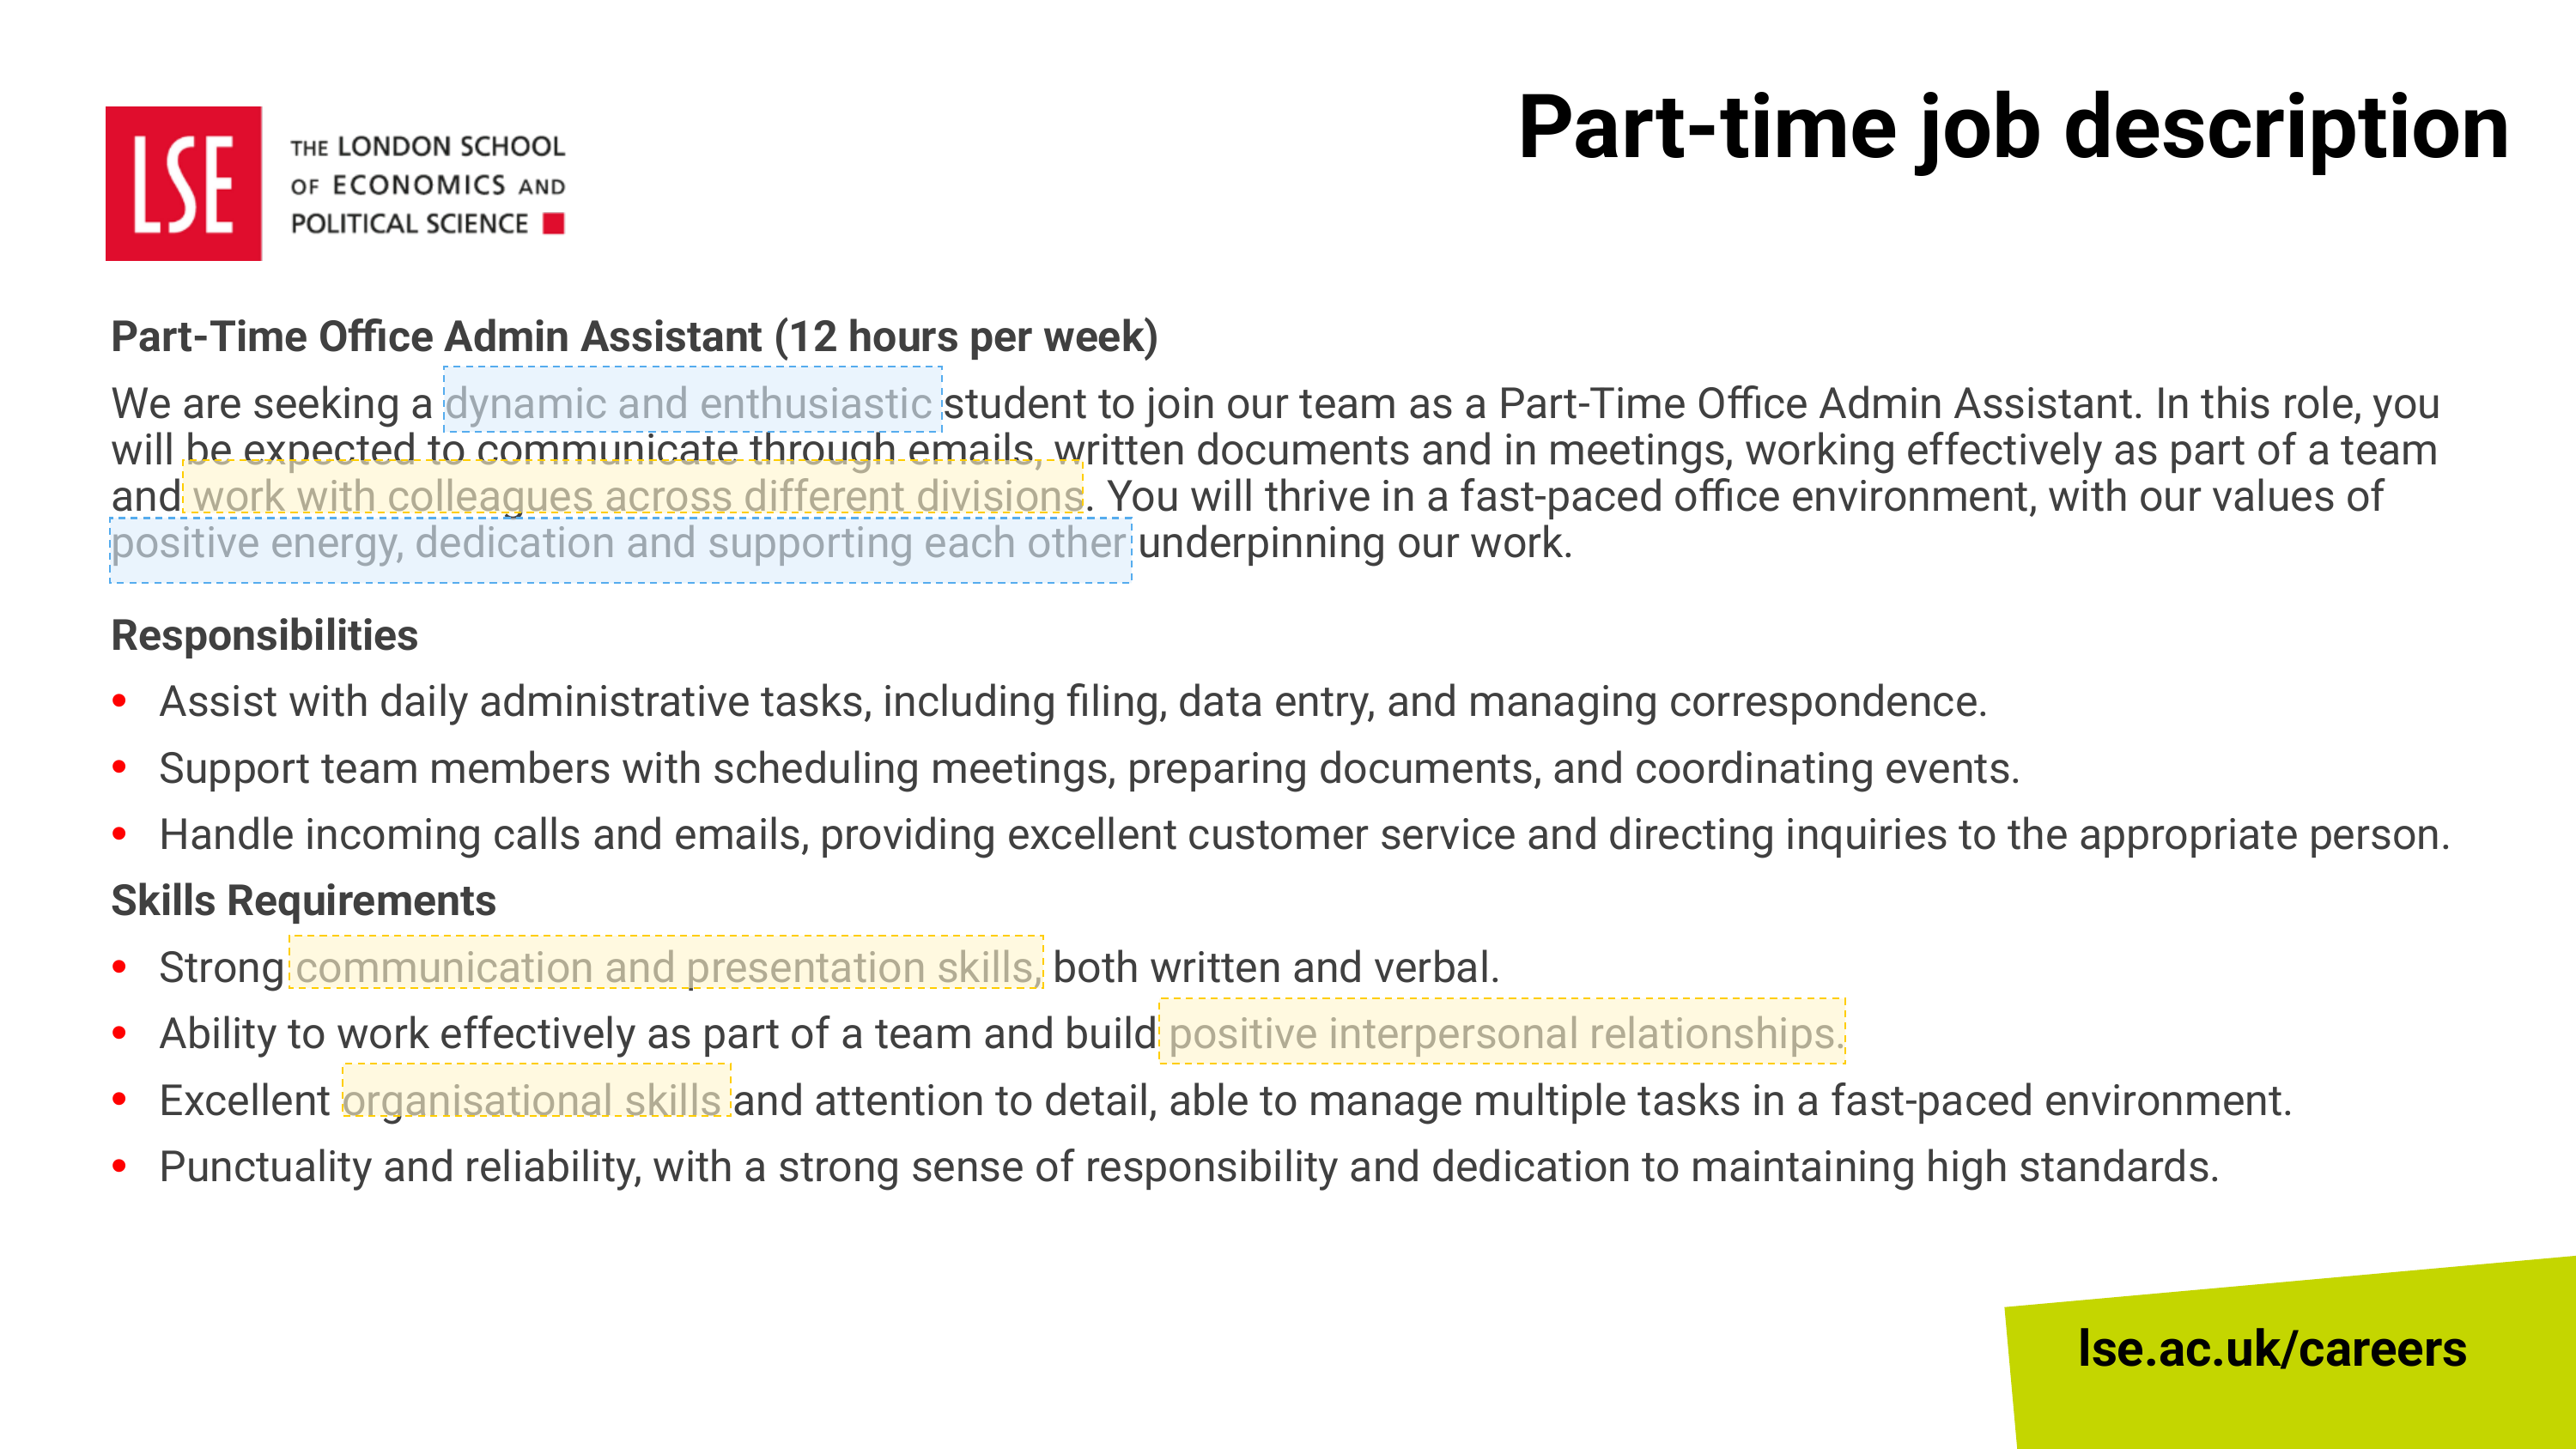

# Part-time job description
Part-Time Office Admin Assistant (12 hours per week)
We are seeking a dynamic and enthusiastic student to join our team as a Part-Time Office Admin Assistant. In this role, you will be expected to communicate through emails, written documents and in meetings, working effectively as part of a team and work with colleagues across different divisions. You will thrive in a fast-paced office environment, with our values of positive energy, dedication and supporting each other underpinning our work.
Responsibilities
Assist with daily administrative tasks, including filing, data entry, and managing correspondence.
Support team members with scheduling meetings, preparing documents, and coordinating events.
Handle incoming calls and emails, providing excellent customer service and directing inquiries to the appropriate person.
Skills Requirements
Strong communication and presentation skills, both written and verbal.
Ability to work effectively as part of a team and build positive interpersonal relationships.
Excellent organisational skills and attention to detail, able to manage multiple tasks in a fast-paced environment.
Punctuality and reliability, with a strong sense of responsibility and dedication to maintaining high standards.